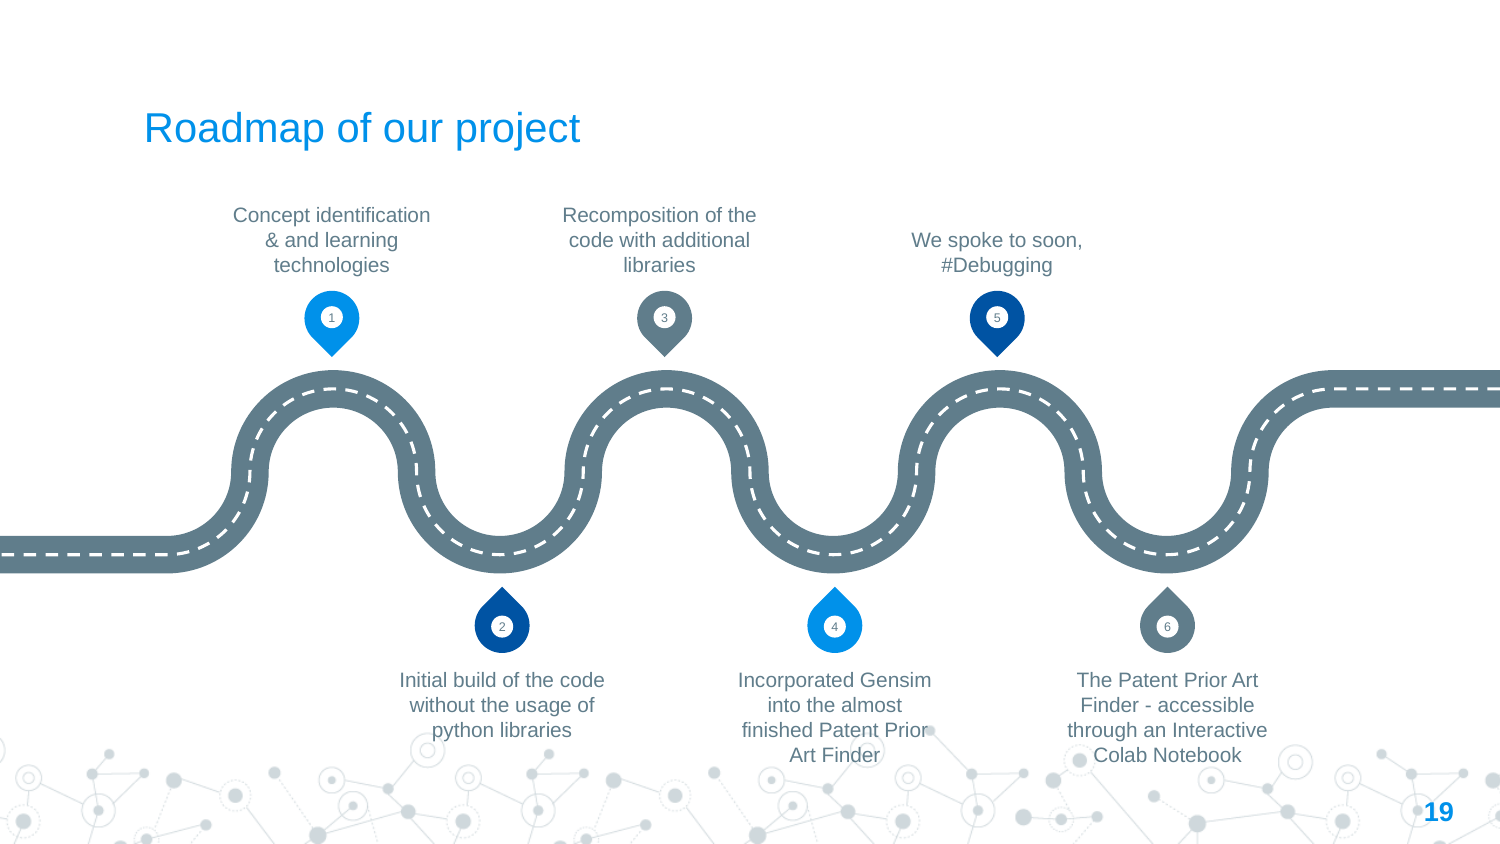

# Roadmap of our project
Concept identification & and learning technologies
Recomposition of the code with additional libraries
We spoke to soon, #Debugging

1

3

5

2

4

6
Initial build of the code without the usage of python libraries
Incorporated Gensim into the almost finished Patent Prior Art Finder
The Patent Prior Art Finder - accessible through an Interactive Colab Notebook
19